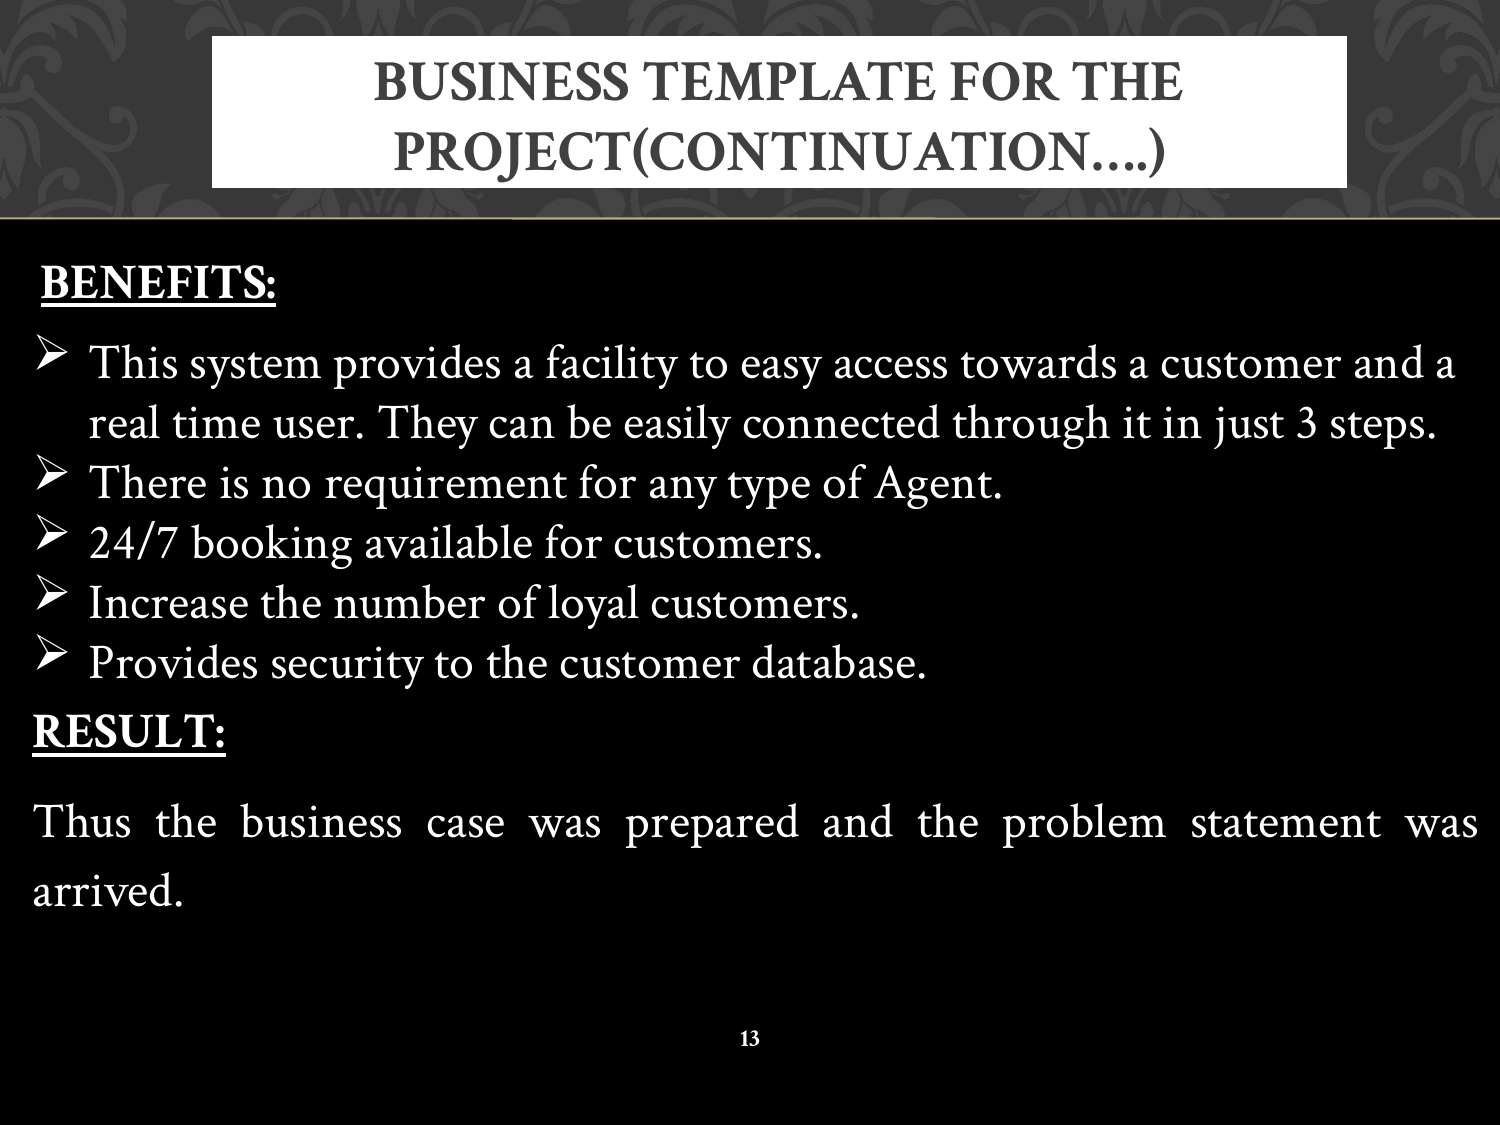

# BUSINESS TEMPLATE FOR THE PROJECT(Continuation….)
 BENEFITS:
This system provides a facility to easy access towards a customer and a real time user. They can be easily connected through it in just 3 steps.
There is no requirement for any type of Agent.
24/7 booking available for customers.
Increase the number of loyal customers.
Provides security to the customer database.
RESULT:
Thus the business case was prepared and the problem statement was arrived.
13